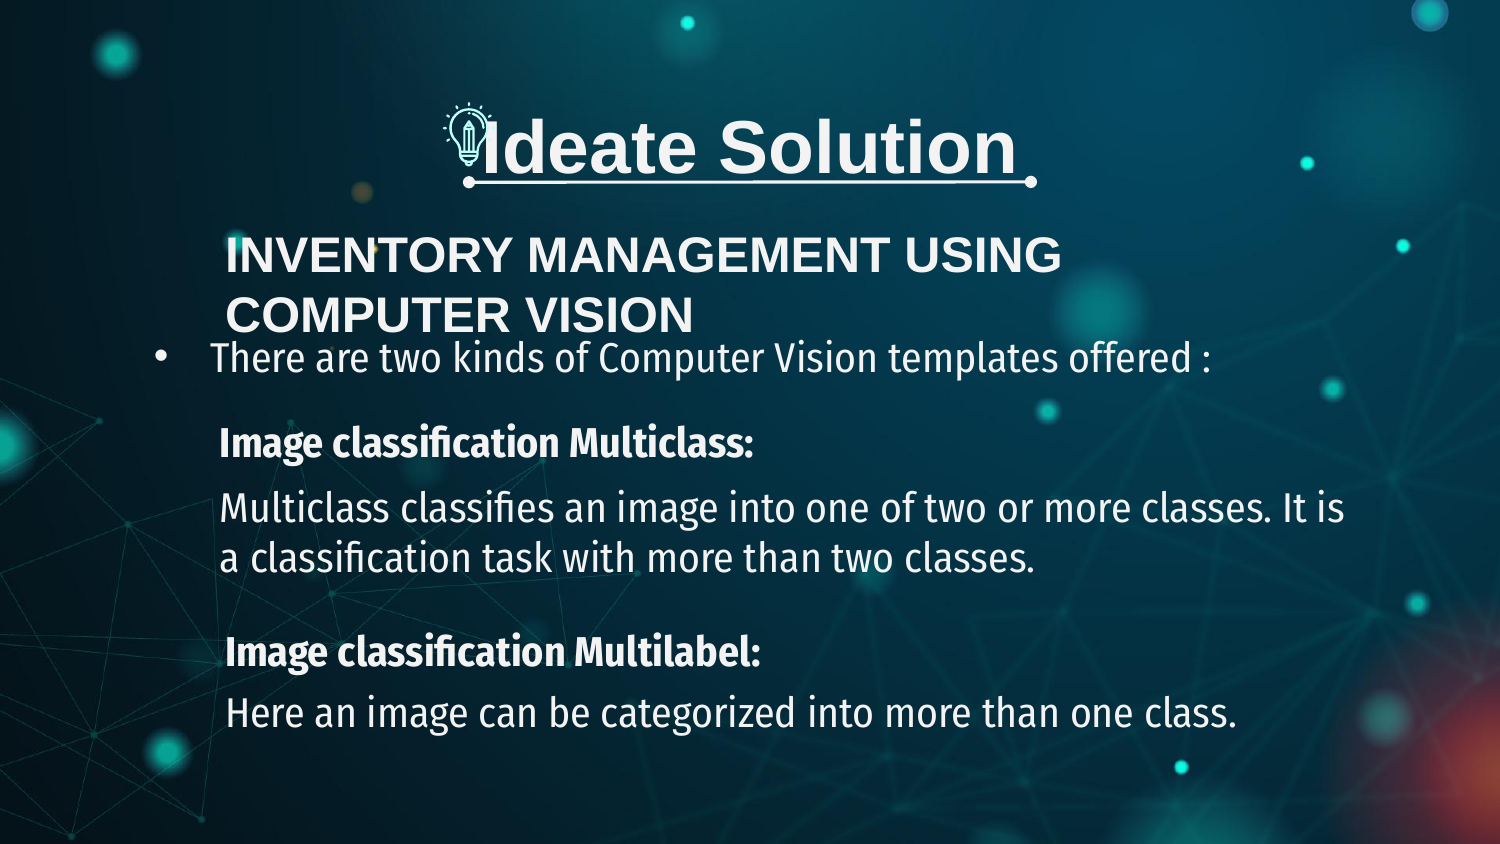

# Ideate Solution

INVENTORY MANAGEMENT USING COMPUTER VISION
There are two kinds of Computer Vision templates offered :
Image classification Multiclass:
Multiclass classifies an image into one of two or more classes. It is a classification task with more than two classes.
Image classification Multilabel:
Here an image can be categorized into more than one class.